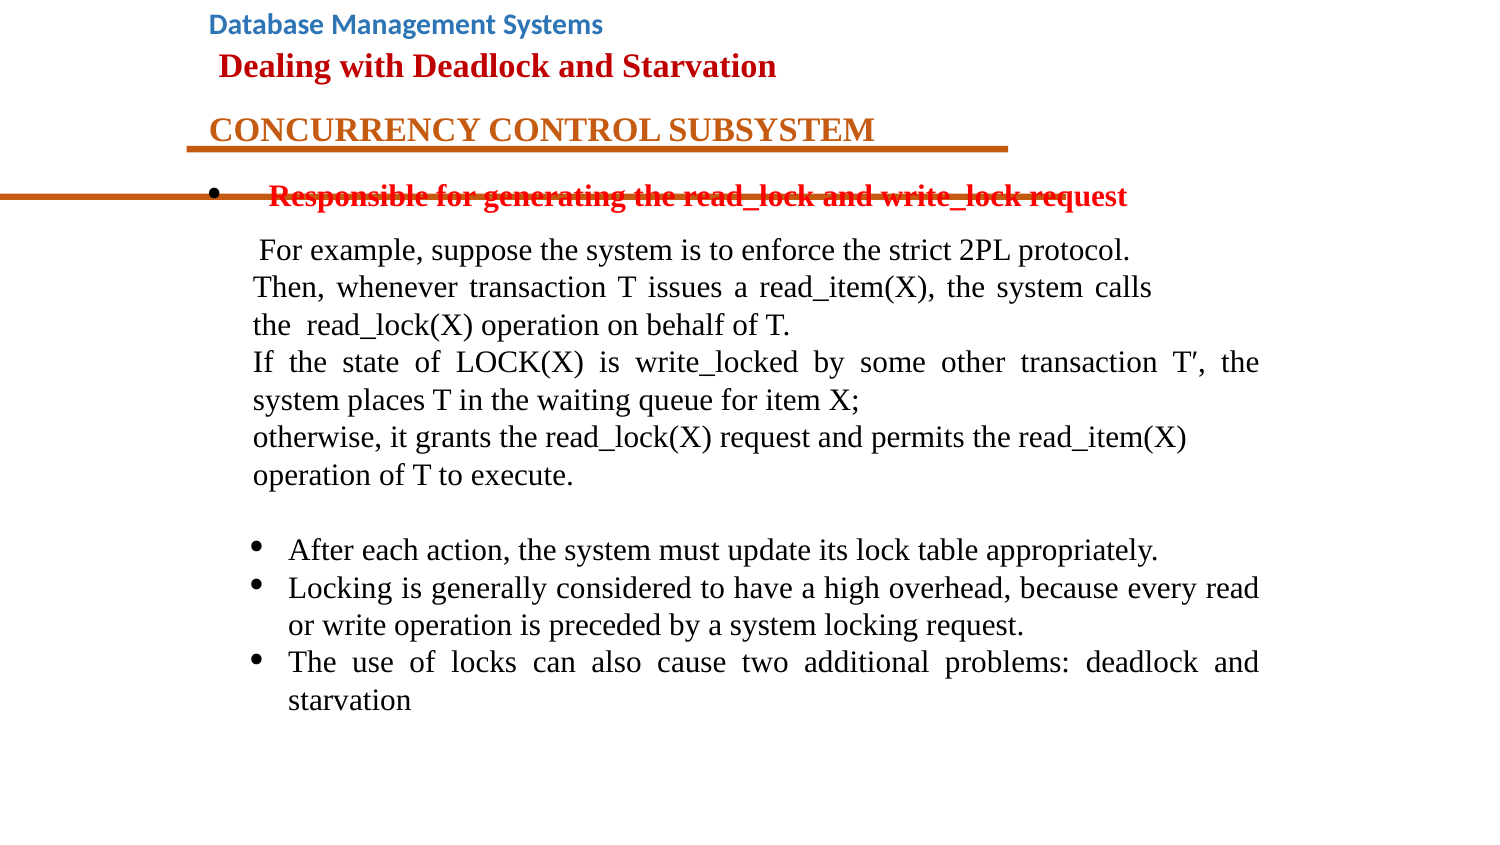

# Database Management Systems Dealing with Deadlock and Starvation
CONCURRENCY CONTROL SUBSYSTEM

Responsible for generating the read_lock and write_lock request
For example, suppose the system is to enforce the strict 2PL protocol.
Then, whenever transaction T issues a read_item(X), the system calls the  read_lock(X) operation on behalf of T.
If the state of LOCK(X) is write_locked by some other transaction T′, the system places T in the waiting queue for item X;
otherwise, it grants the read_lock(X) request and permits the read_item(X)
operation of T to execute.

After each action, the system must update its lock table appropriately.
Locking is generally considered to have a high overhead, because every read or write operation is preceded by a system locking request.
The use of locks can also cause two additional problems: deadlock and starvation